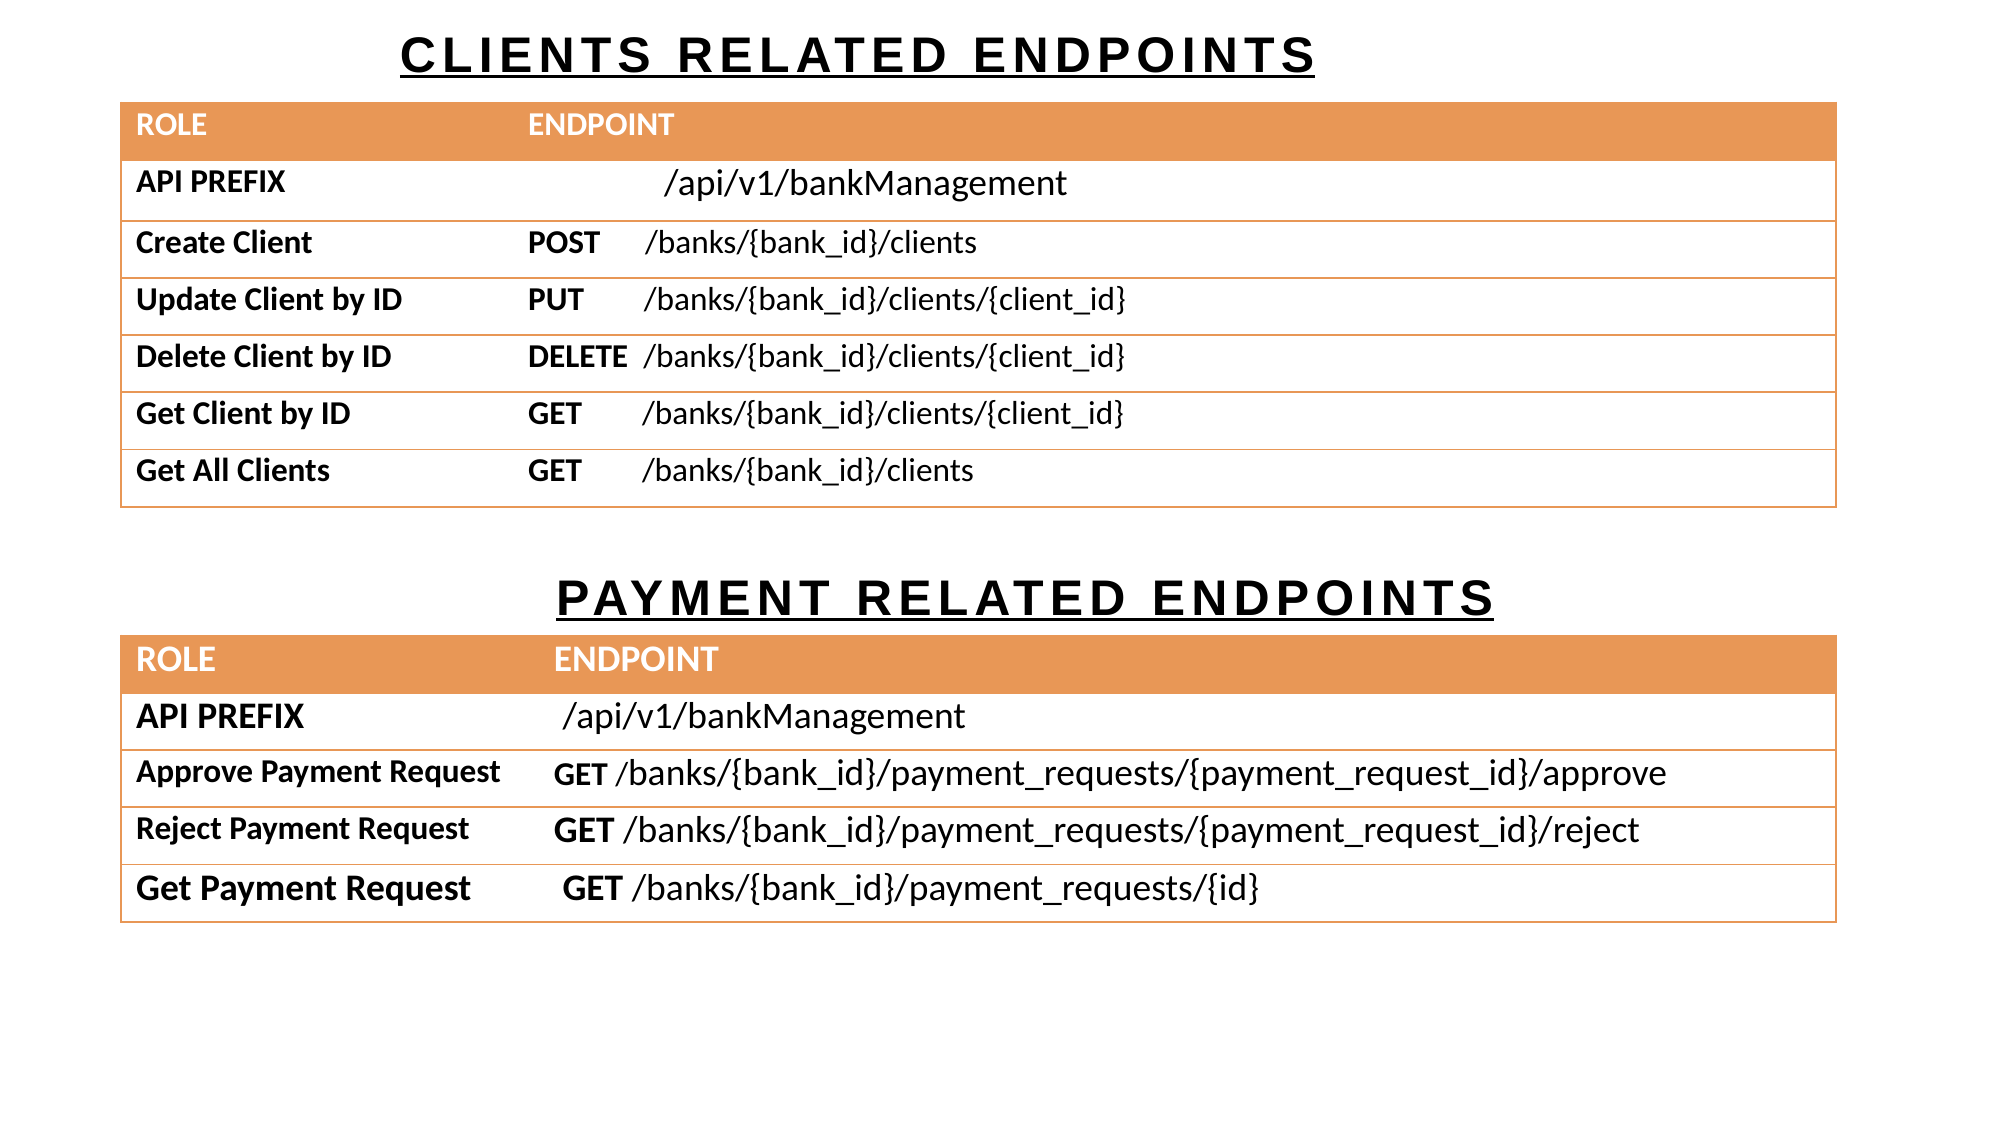

# CLIENTS Related ENDPOINTS
| ROLE | ENDPOINT |
| --- | --- |
| API PREFIX | /api/v1/bankManagement |
| Create Client | POST /banks/{bank\_id}/clients |
| Update Client by ID | PUT /banks/{bank\_id}/clients/{client\_id} |
| Delete Client by ID | DELETE /banks/{bank\_id}/clients/{client\_id} |
| Get Client by ID | GET /banks/{bank\_id}/clients/{client\_id} |
| Get All Clients | GET /banks/{bank\_id}/clients |
payment related Endpoints
| ROLE | ENDPOINT |
| --- | --- |
| API PREFIX | /api/v1/bankManagement |
| Approve Payment Request | GET /banks/{bank\_id}/payment\_requests/{payment\_request\_id}/approve |
| Reject Payment Request | GET /banks/{bank\_id}/payment\_requests/{payment\_request\_id}/reject |
| Get Payment Request | GET /banks/{bank\_id}/payment\_requests/{id} |